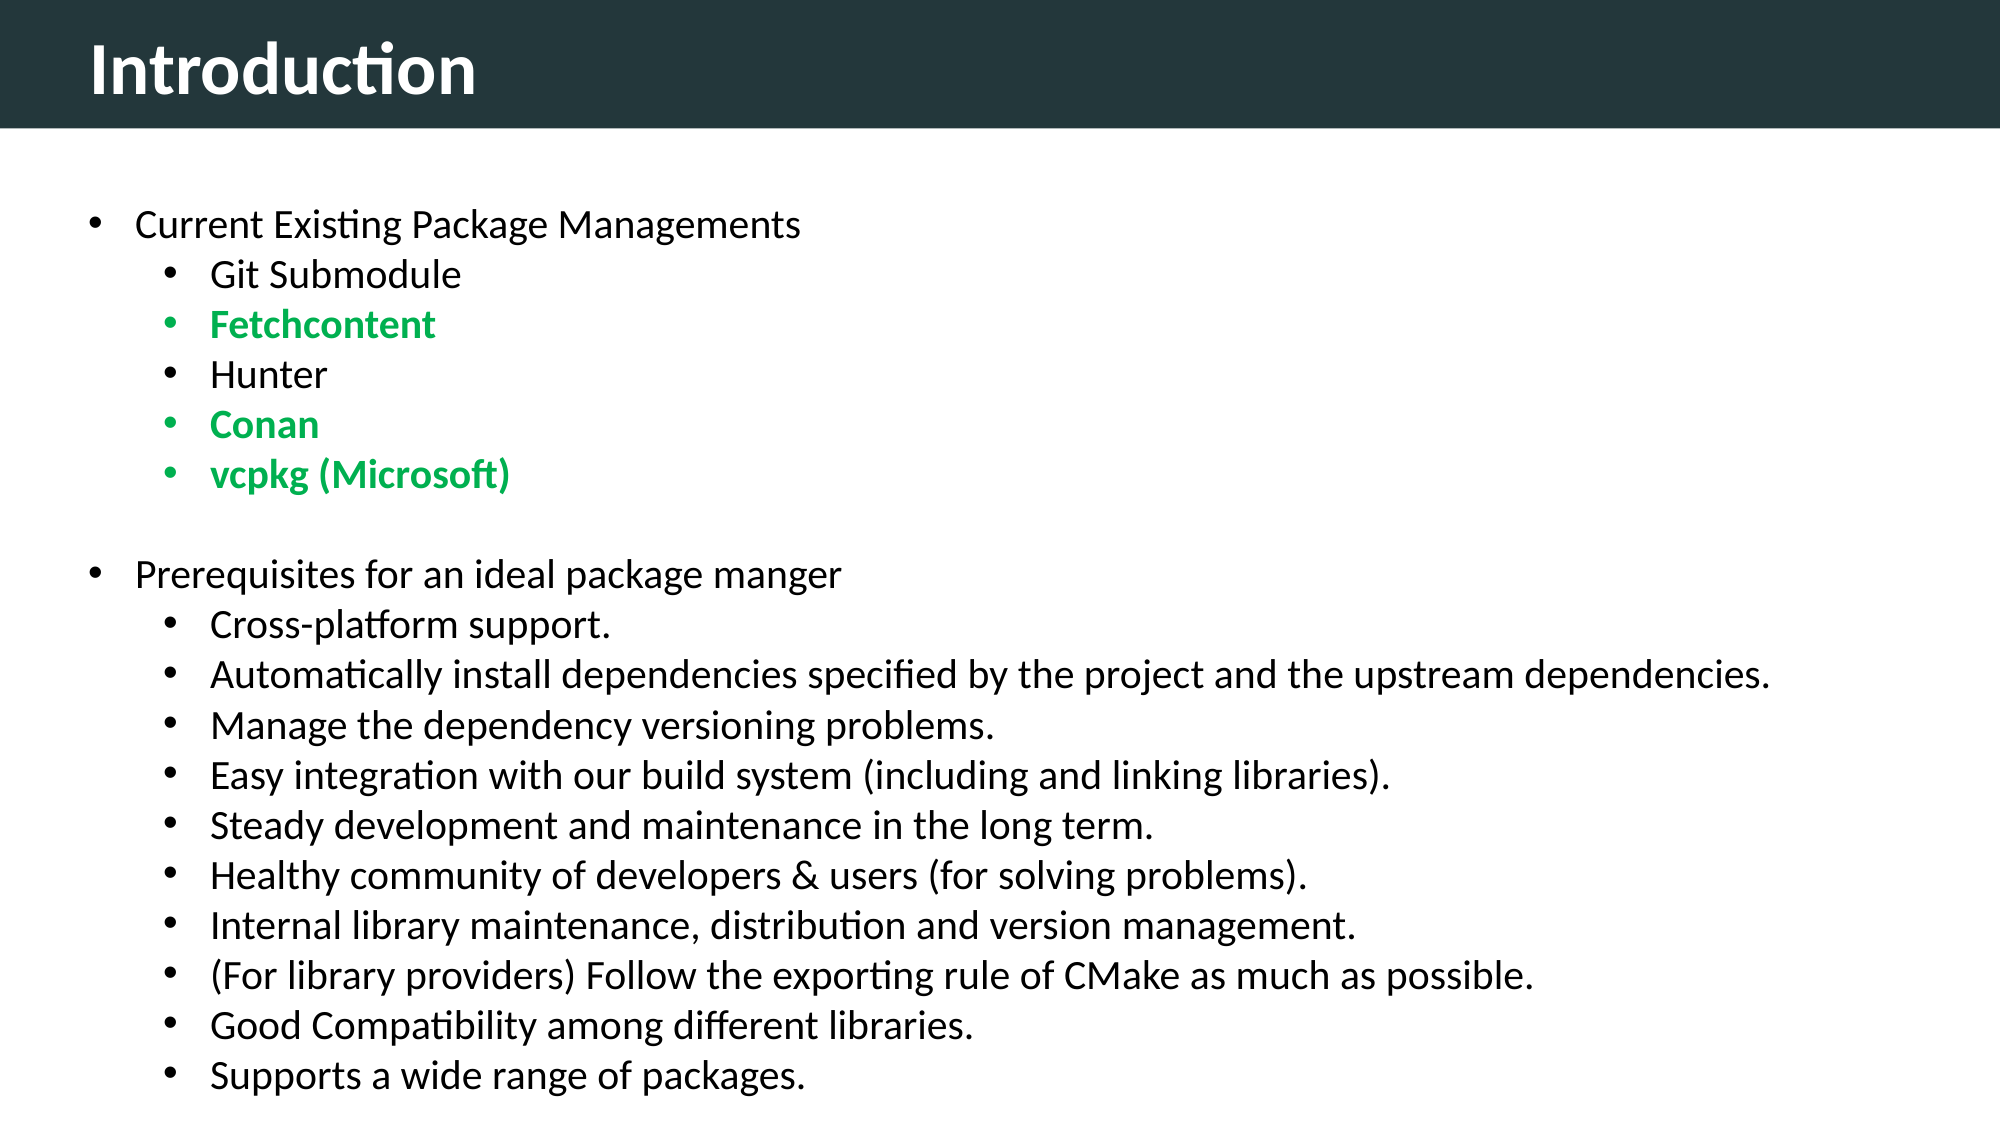

Introduction
Current Existing Package Managements
Git Submodule
Fetchcontent
Hunter
Conan
vcpkg (Microsoft)

Prerequisites for an ideal package manger
Cross-platform support.
Automatically install dependencies specified by the project and the upstream dependencies.
Manage the dependency versioning problems.
Easy integration with our build system (including and linking libraries).
Steady development and maintenance in the long term.
Healthy community of developers & users (for solving problems).
Internal library maintenance, distribution and version management.
(For library providers) Follow the exporting rule of CMake as much as possible.
Good Compatibility among different libraries.
Supports a wide range of packages.